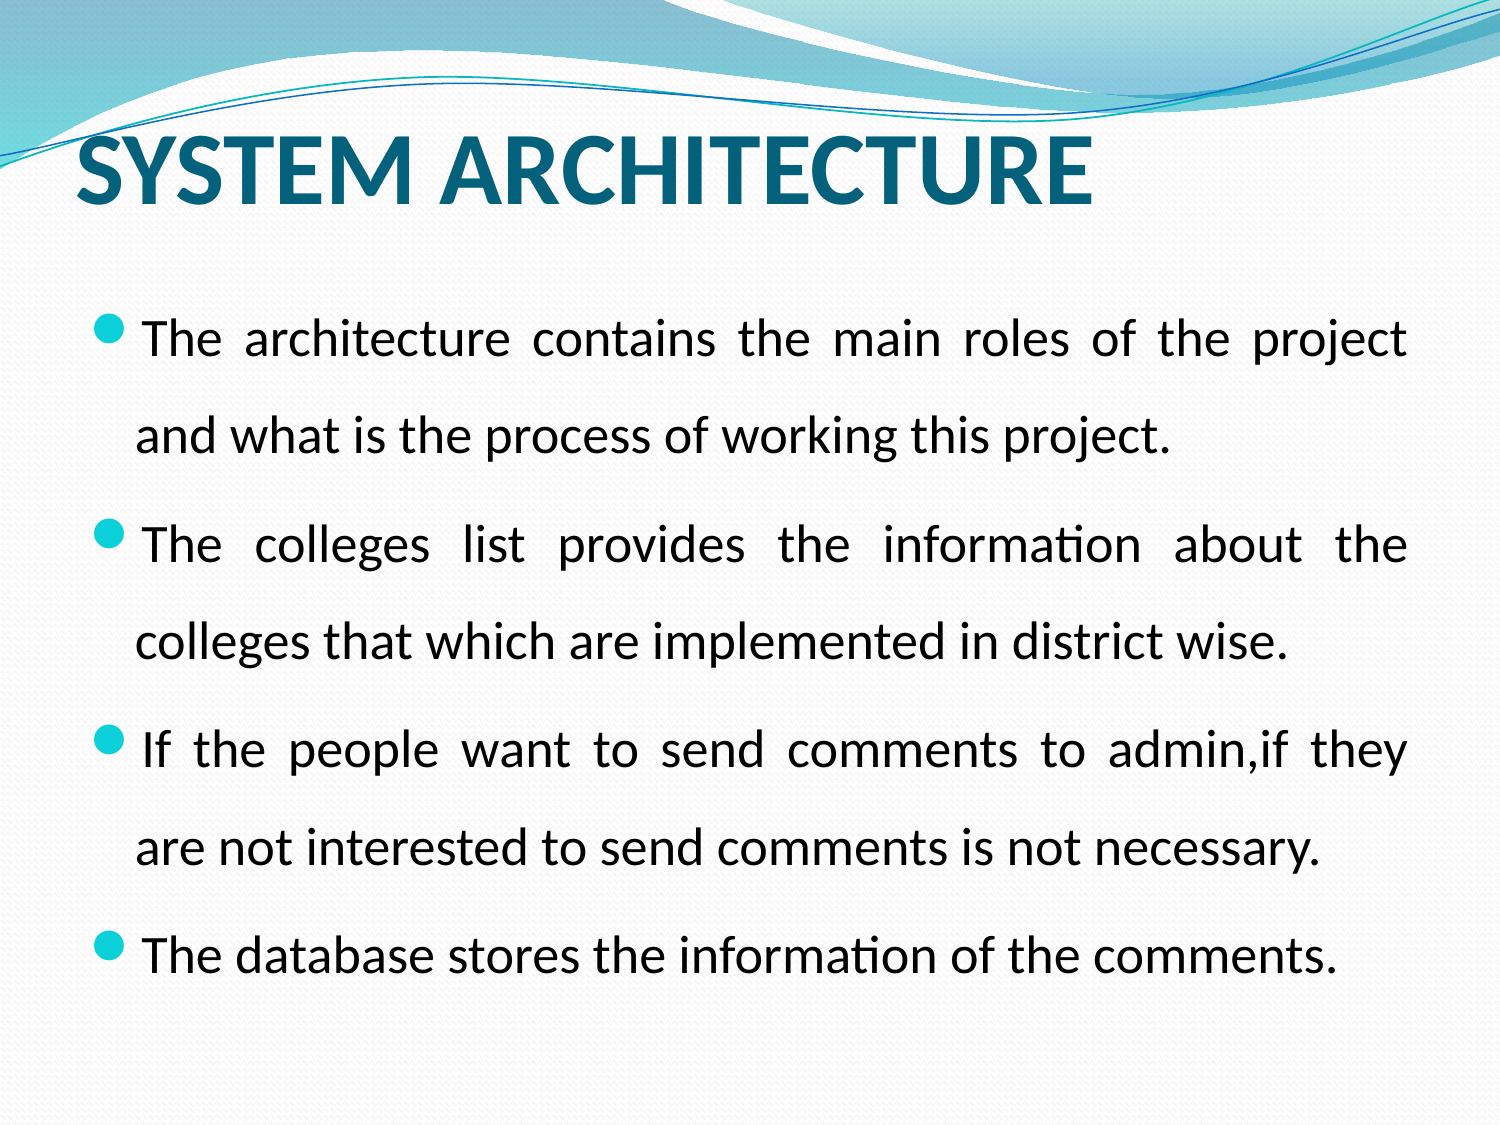

# SYSTEM ARCHITECTURE
The architecture contains the main roles of the project and what is the process of working this project.
The colleges list provides the information about the colleges that which are implemented in district wise.
If the people want to send comments to admin,if they are not interested to send comments is not necessary.
The database stores the information of the comments.